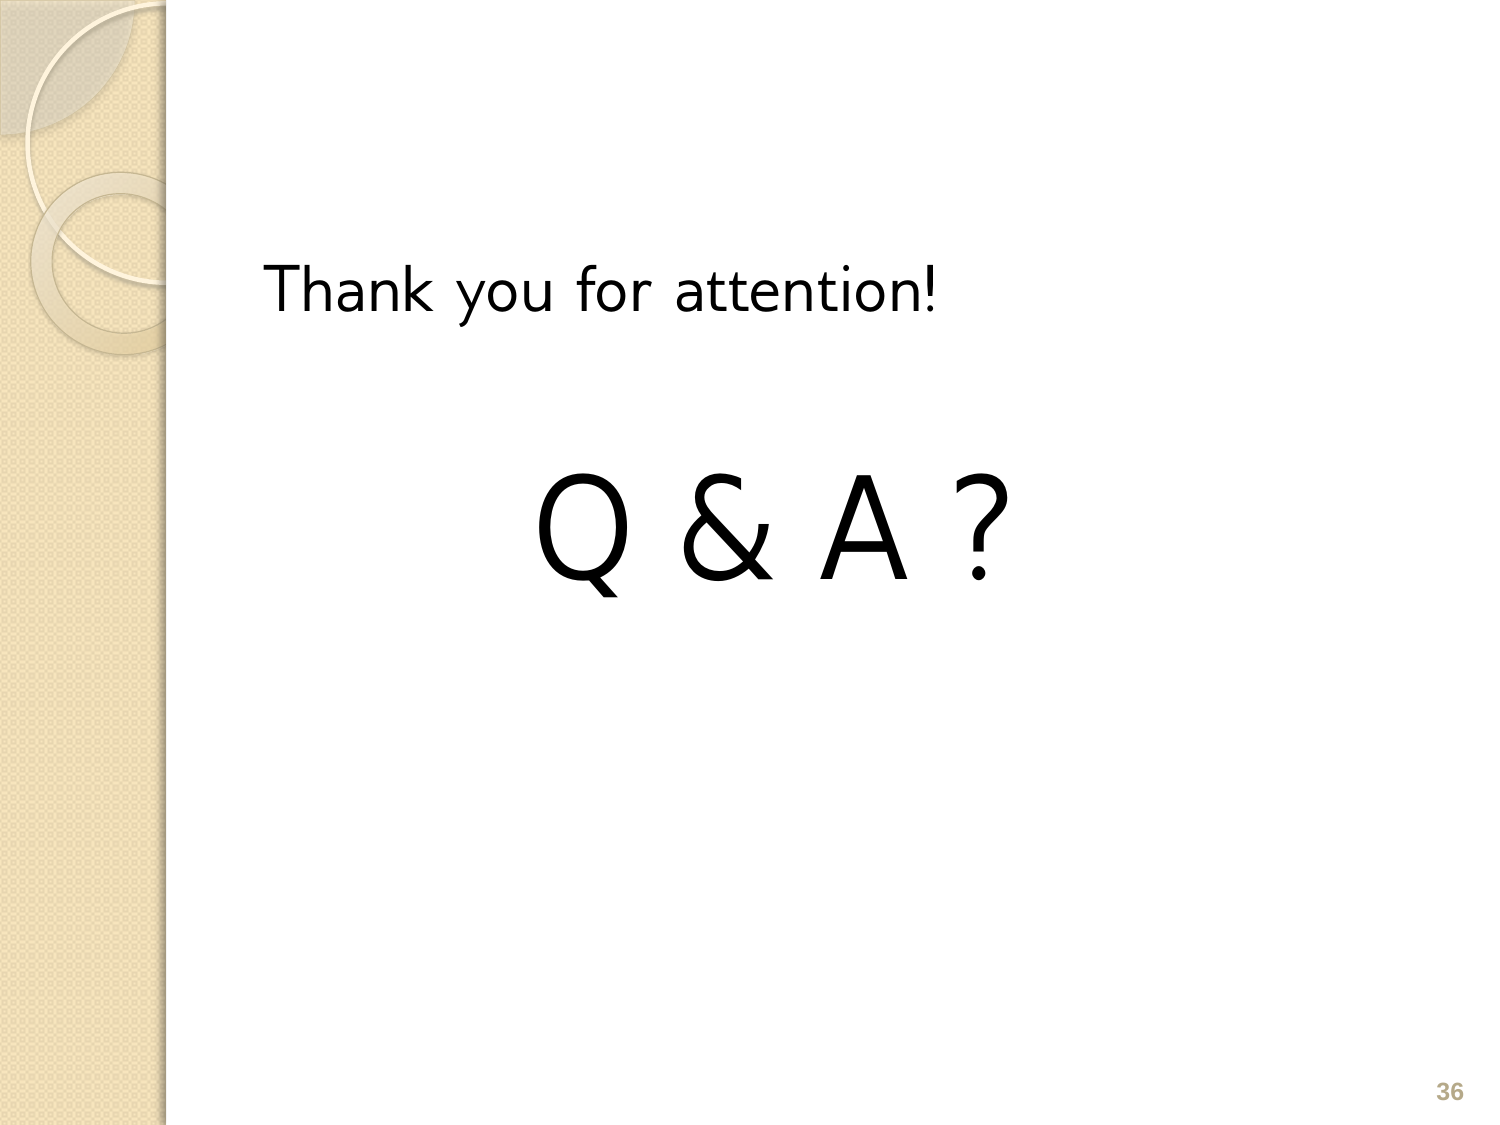

Thank you for attention!

      Q & A ?
36